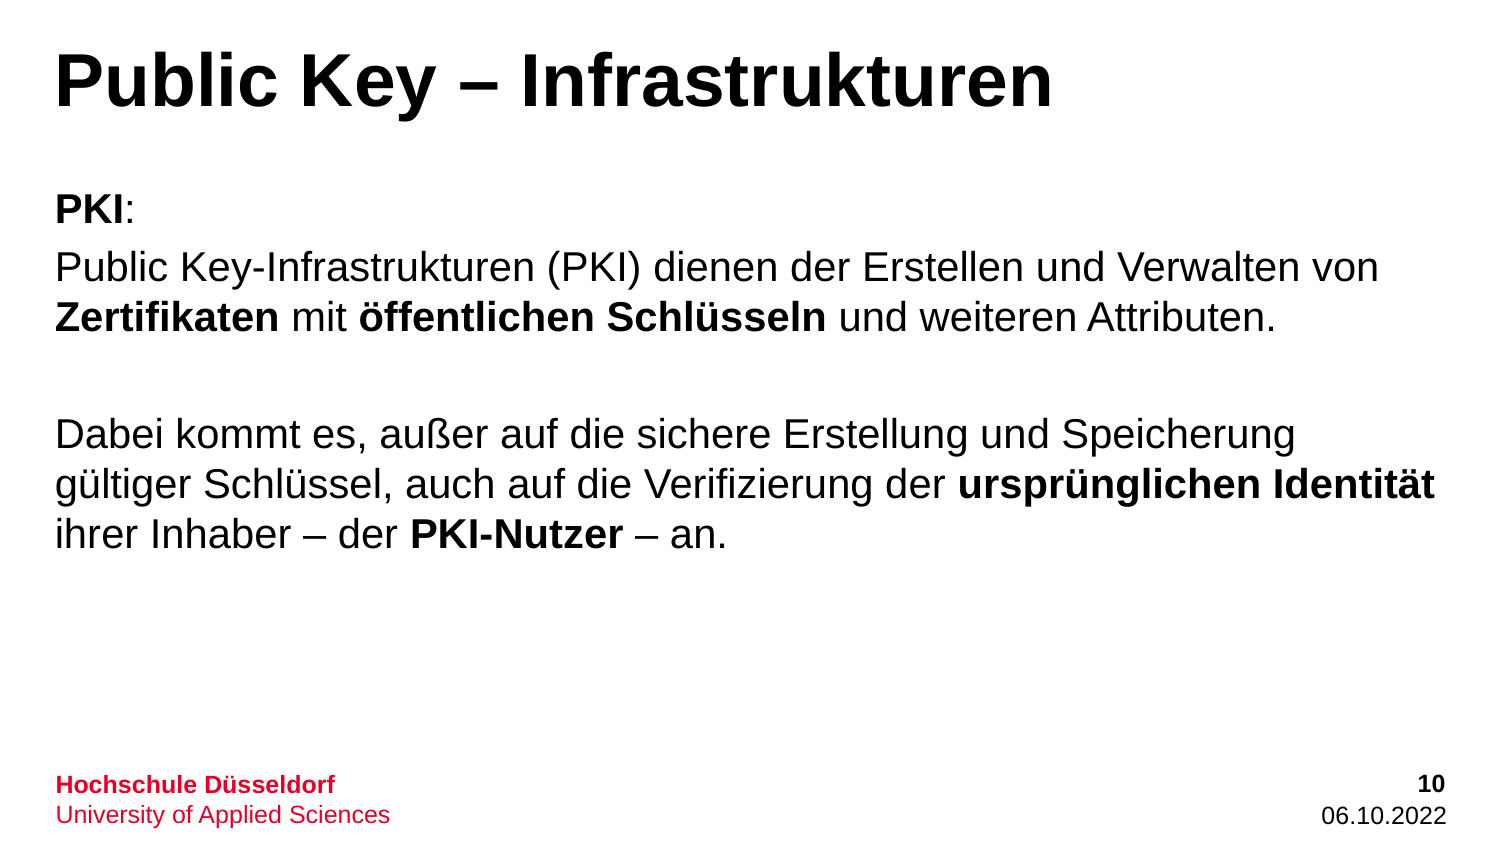

# Public Key – Infrastrukturen
PKI:
Public Key-Infrastrukturen (PKI) dienen der Erstellen und Verwalten von Zertifikaten mit öffentlichen Schlüsseln und weiteren Attributen.

Dabei kommt es, außer auf die sichere Erstellung und Speicherung gültiger Schlüssel, auch auf die Verifizierung der ursprünglichen Identität ihrer Inhaber – der PKI-Nutzer – an.
10

06.10.2022